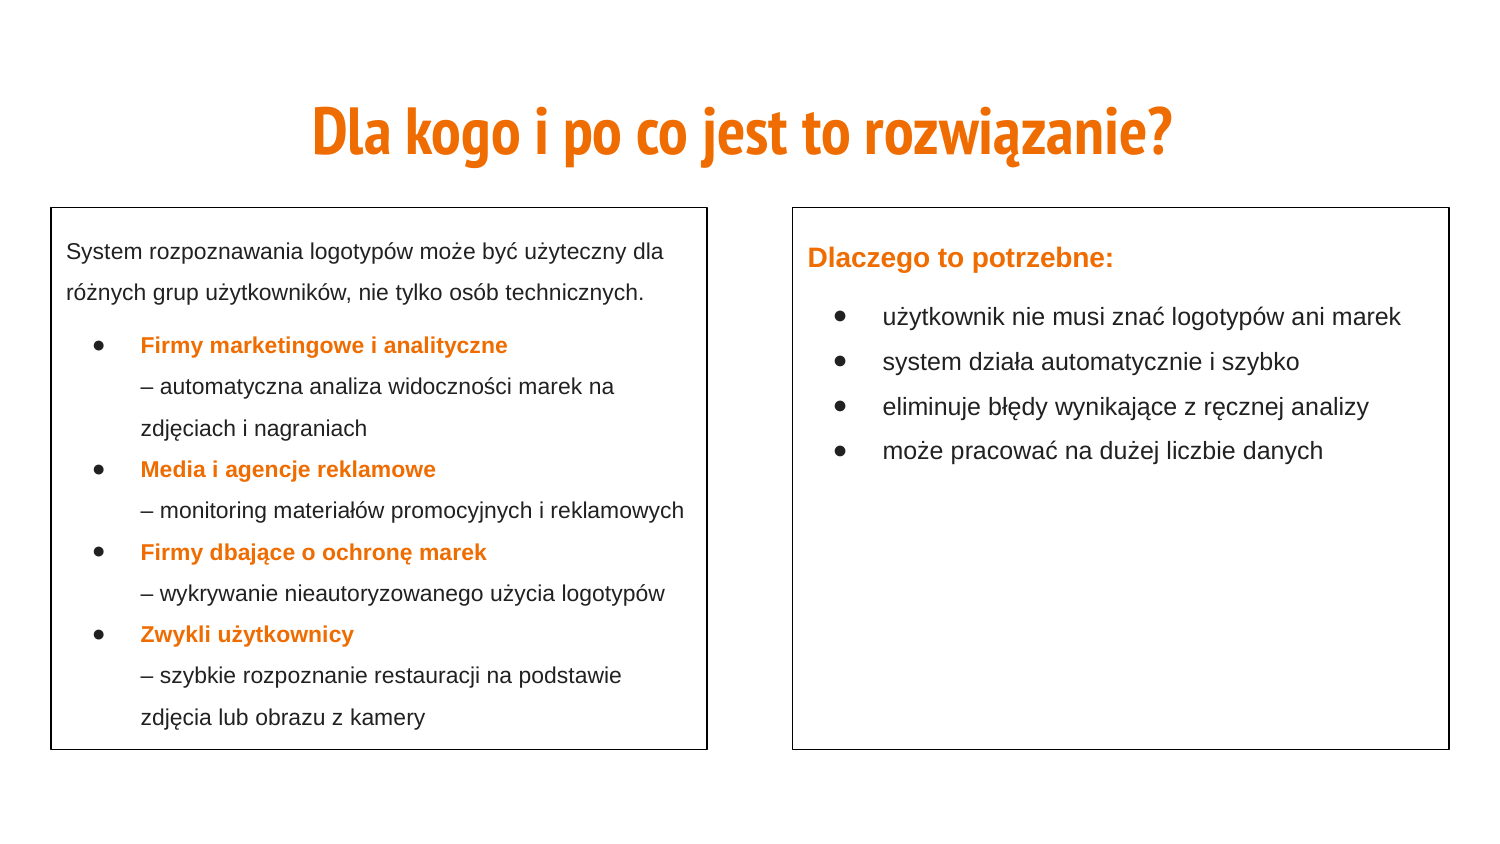

# Dla kogo i po co jest to rozwiązanie?
System rozpoznawania logotypów może być użyteczny dla różnych grup użytkowników, nie tylko osób technicznych.
Firmy marketingowe i analityczne
– automatyczna analiza widoczności marek na zdjęciach i nagraniach
Media i agencje reklamowe
– monitoring materiałów promocyjnych i reklamowych
Firmy dbające o ochronę marek
– wykrywanie nieautoryzowanego użycia logotypów
Zwykli użytkownicy
– szybkie rozpoznanie restauracji na podstawie zdjęcia lub obrazu z kamery

Dlaczego to potrzebne:
użytkownik nie musi znać logotypów ani marek
system działa automatycznie i szybko
eliminuje błędy wynikające z ręcznej analizy
może pracować na dużej liczbie danych